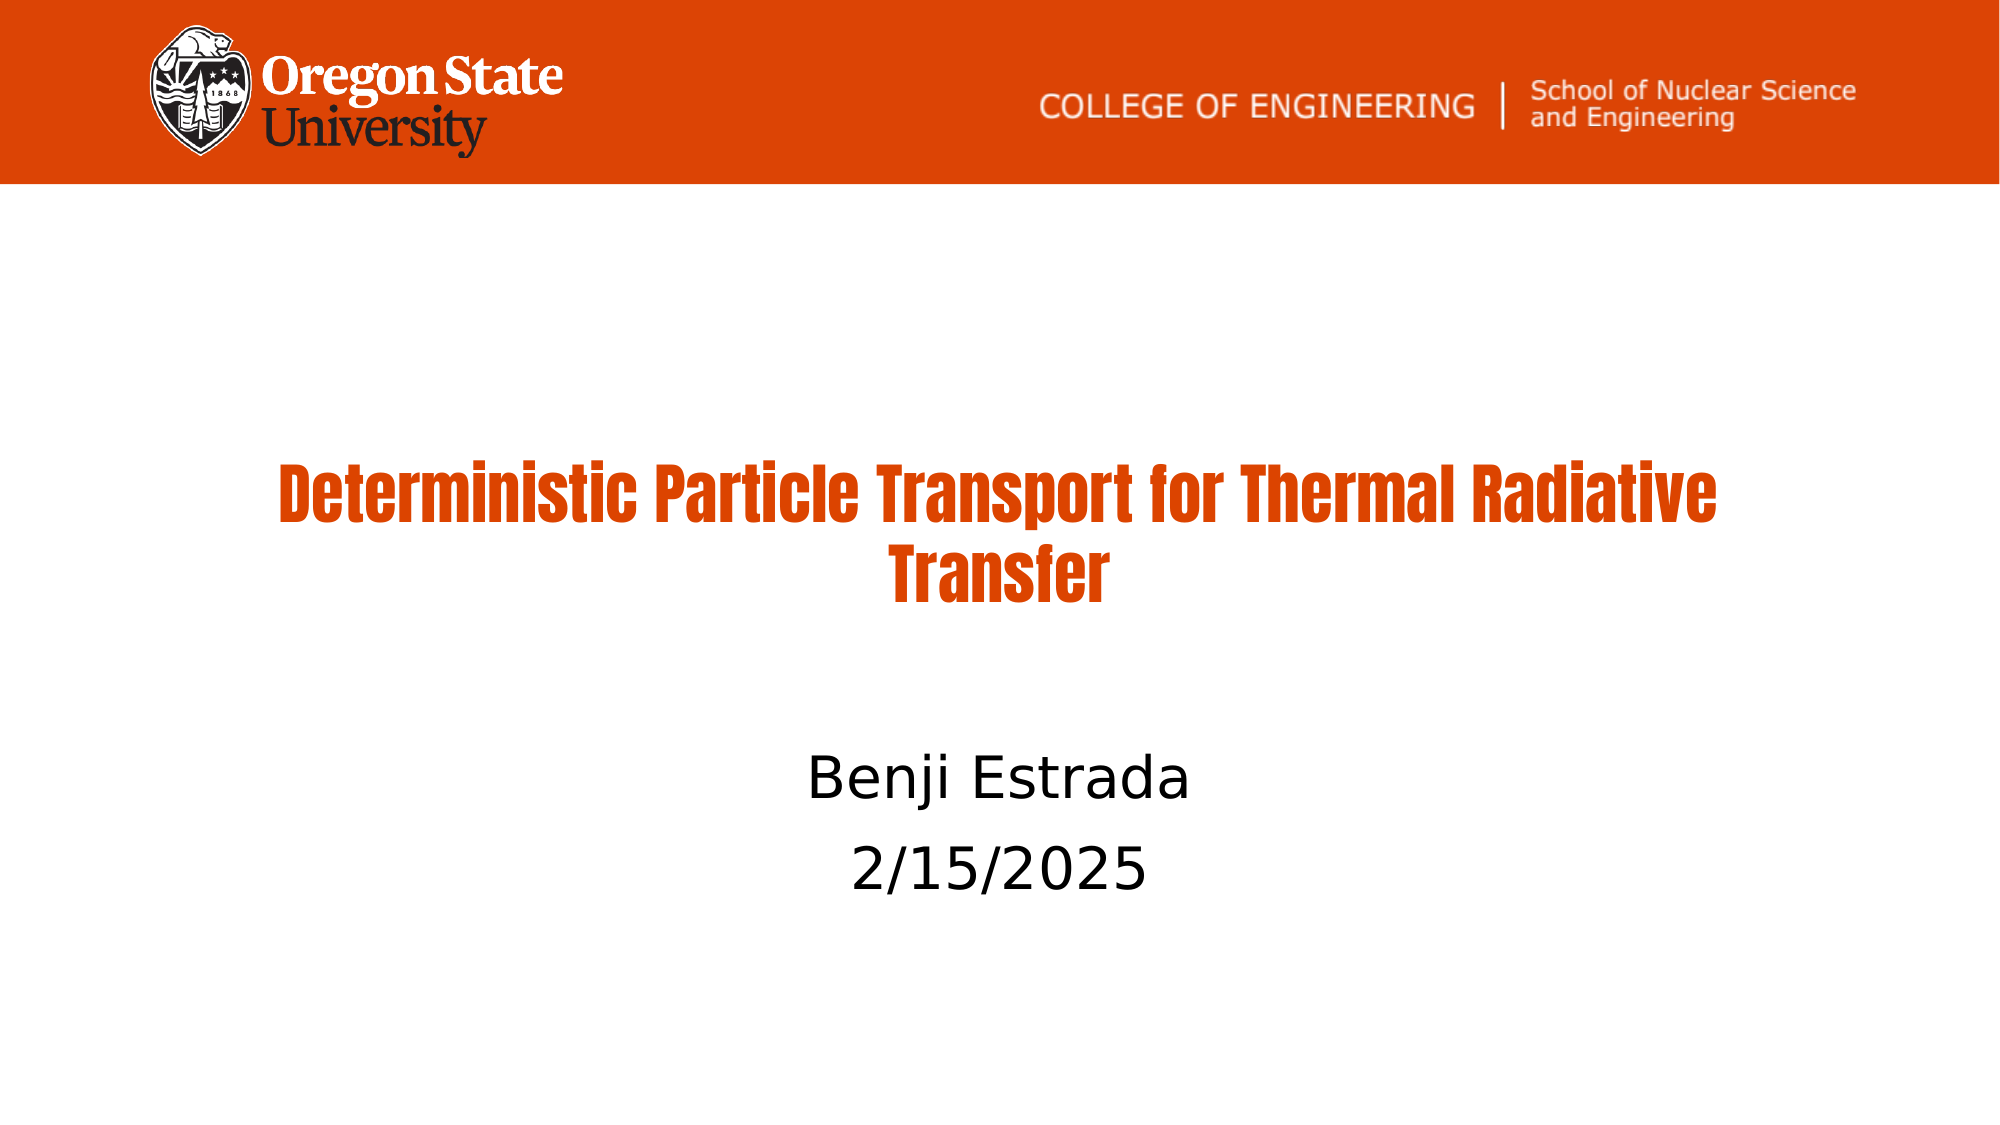

# Deterministic Particle Transport for Thermal Radiative Transfer
Benji Estrada
2/15/2025